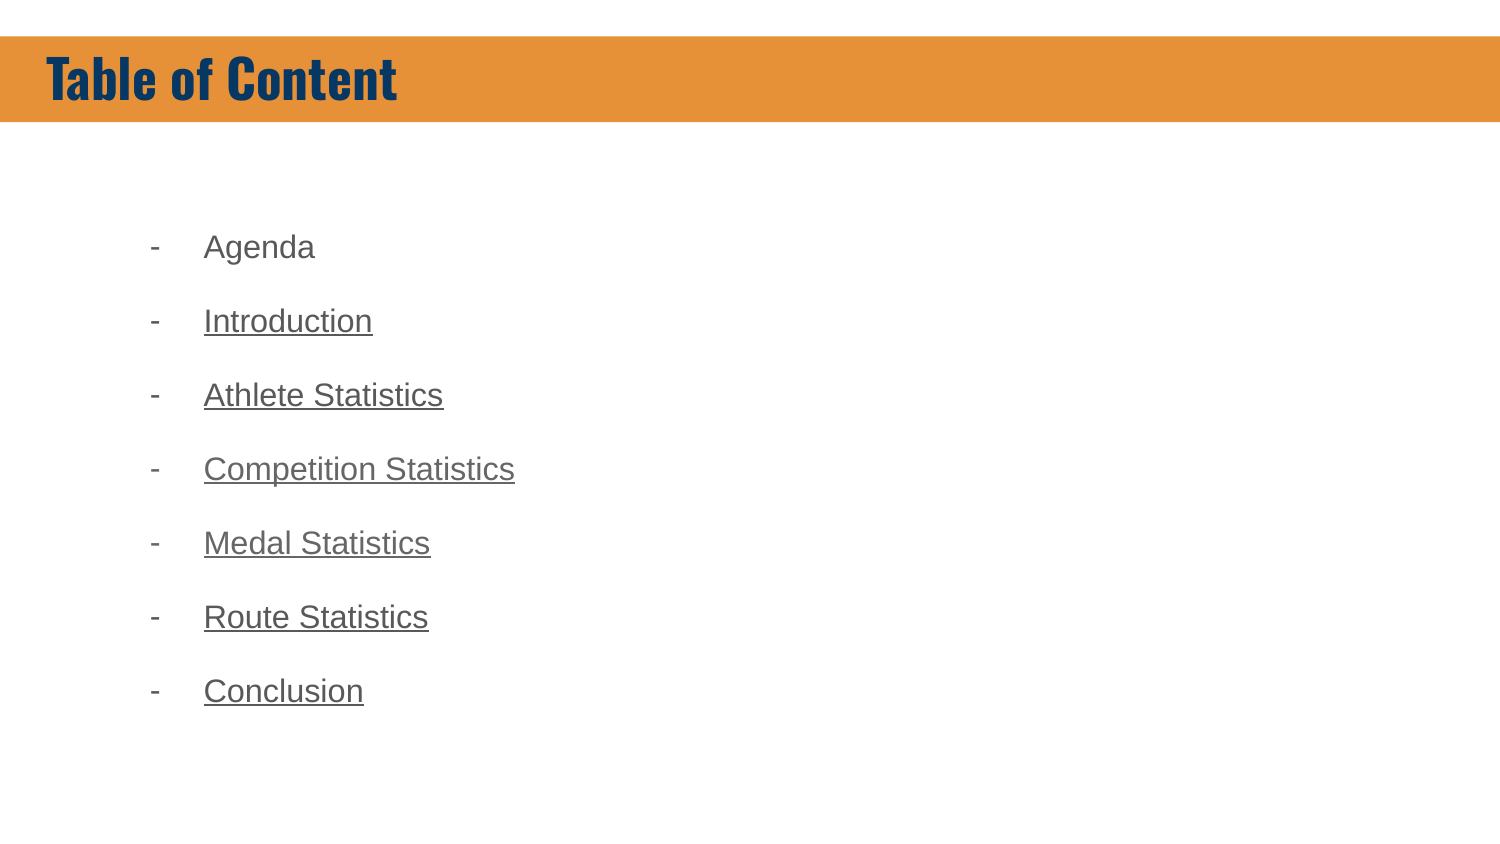

# Table of Content

Agenda

Introduction

Athlete Statistics

Competition Statistics

Medal Statistics

Route Statistics

Conclusion